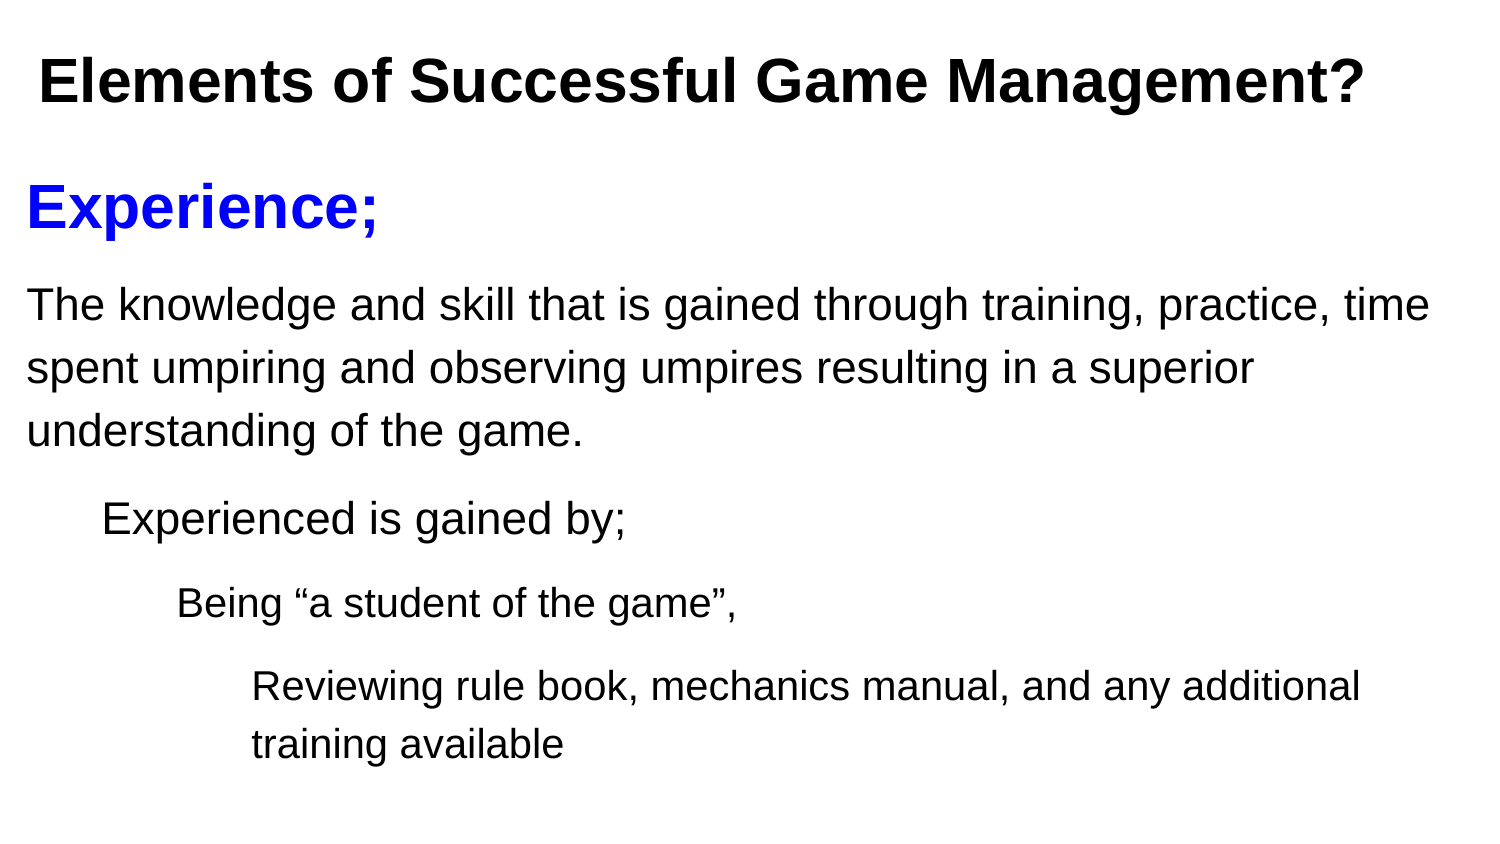

# Elements of Successful Game Management?

Experience;
The knowledge and skill that is gained through training, practice, time spent umpiring and observing umpires resulting in a superior understanding of the game.
Experienced is gained by;
Being “a student of the game”,
	Reviewing rule book, mechanics manual, and any additional 		training available